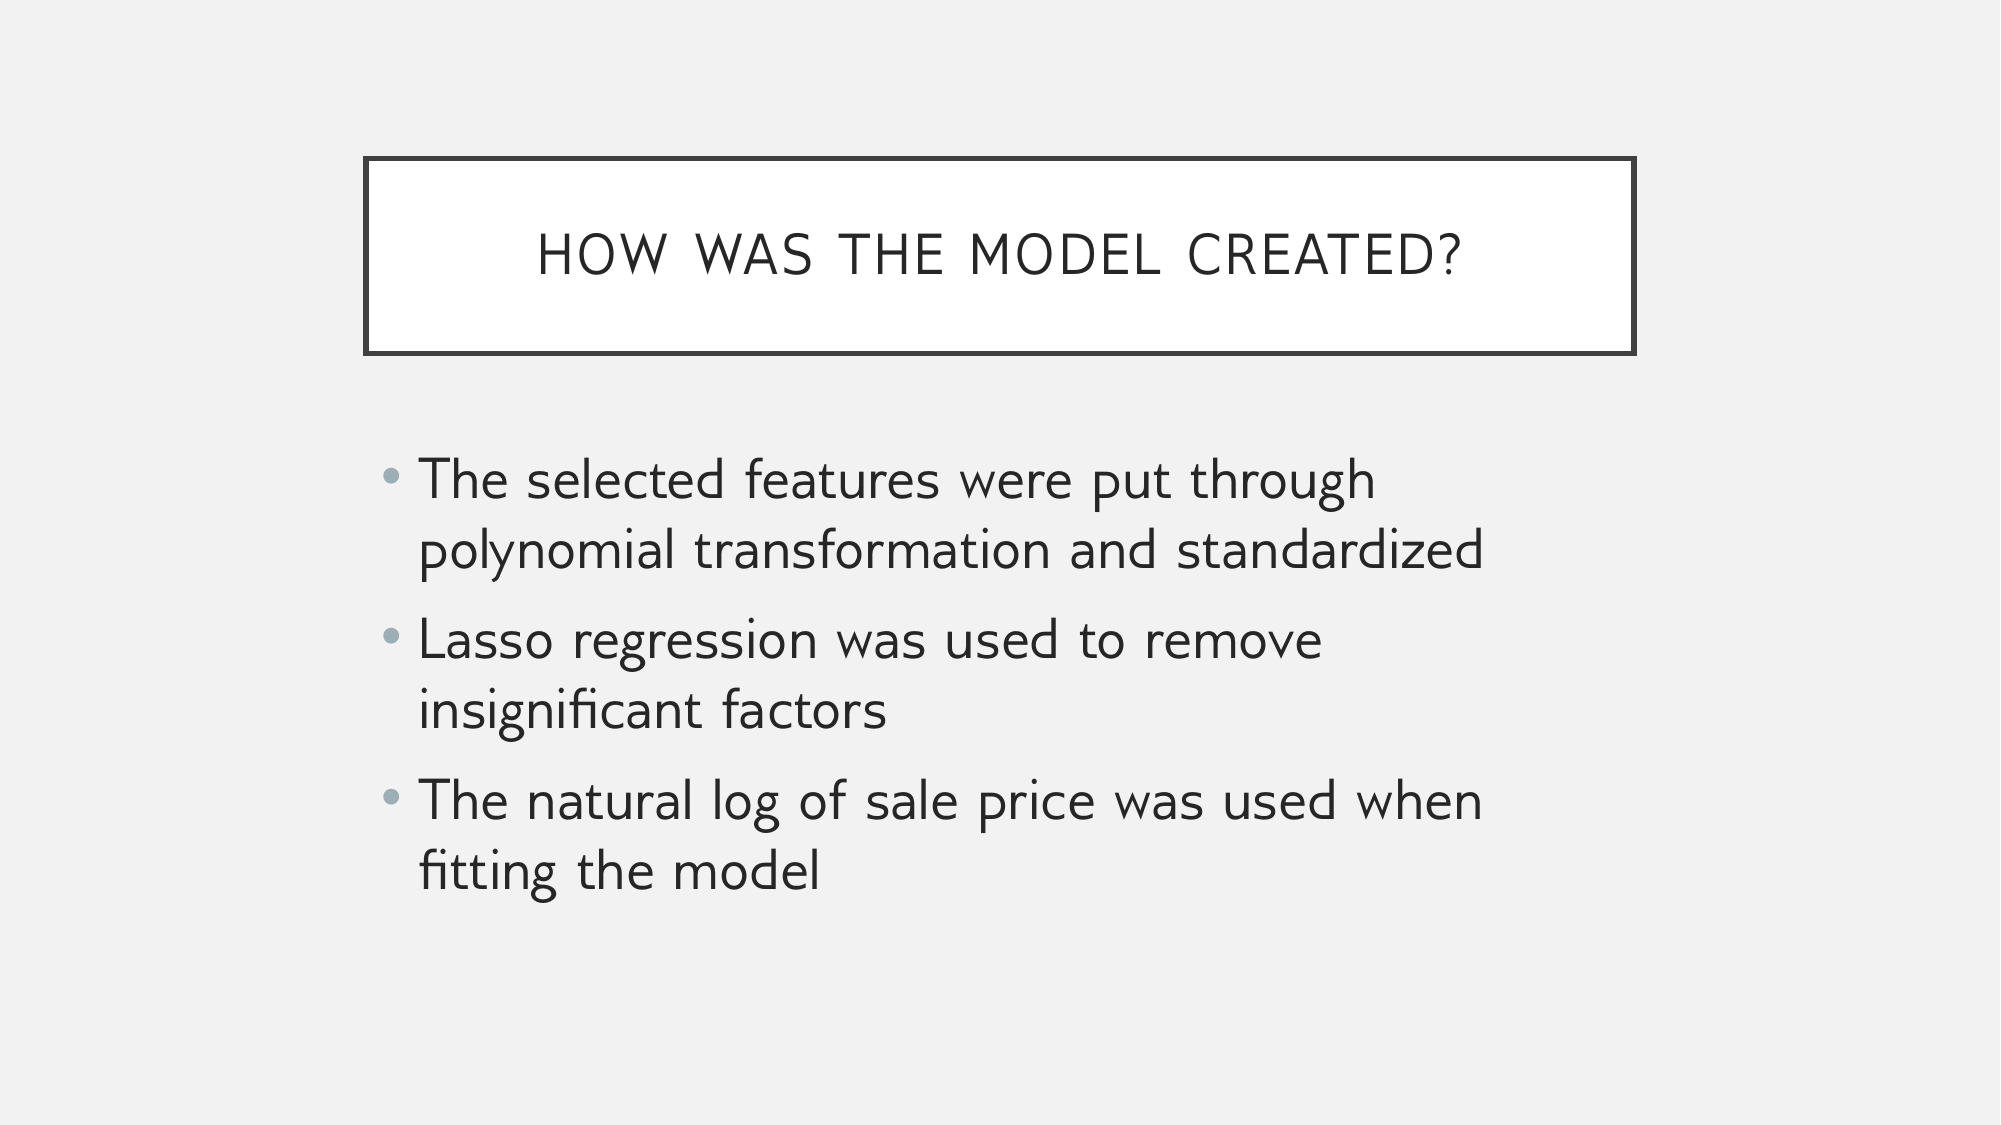

# How was the model created?
The selected features were put through polynomial transformation and standardized
Lasso regression was used to remove insignificant factors
The natural log of sale price was used when fitting the model